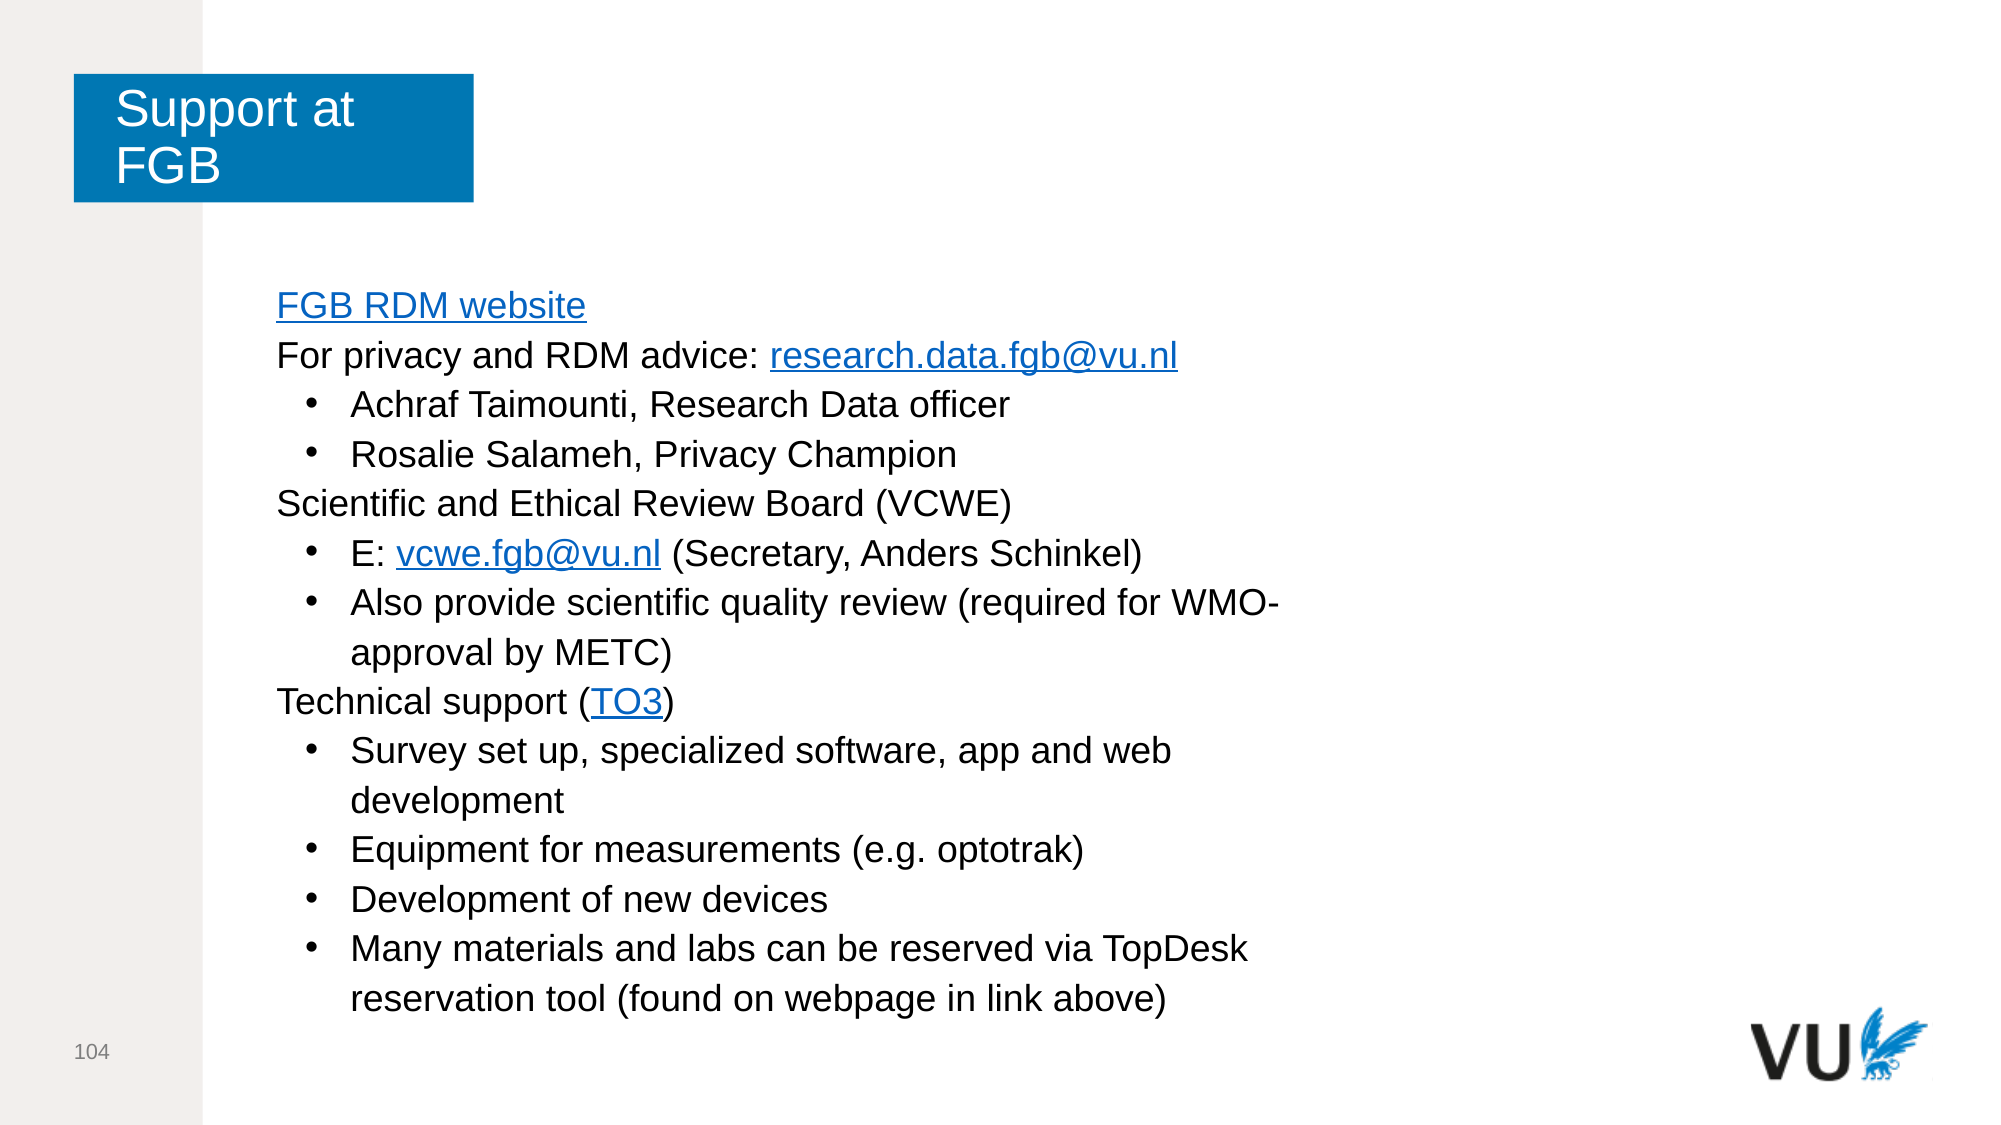

# Support at FGB
FGB RDM website
For privacy and RDM advice: research.data.fgb@vu.nl
Achraf Taimounti, Research Data officer
Rosalie Salameh, Privacy Champion
Scientific and Ethical Review Board (VCWE)
E: vcwe.fgb@vu.nl (Secretary, Anders Schinkel)
Also provide scientific quality review (required for WMO-approval by METC)
Technical support (TO3)
Survey set up, specialized software, app and web development
Equipment for measurements (e.g. optotrak)
Development of new devices
Many materials and labs can be reserved via TopDesk reservation tool (found on webpage in link above)
104